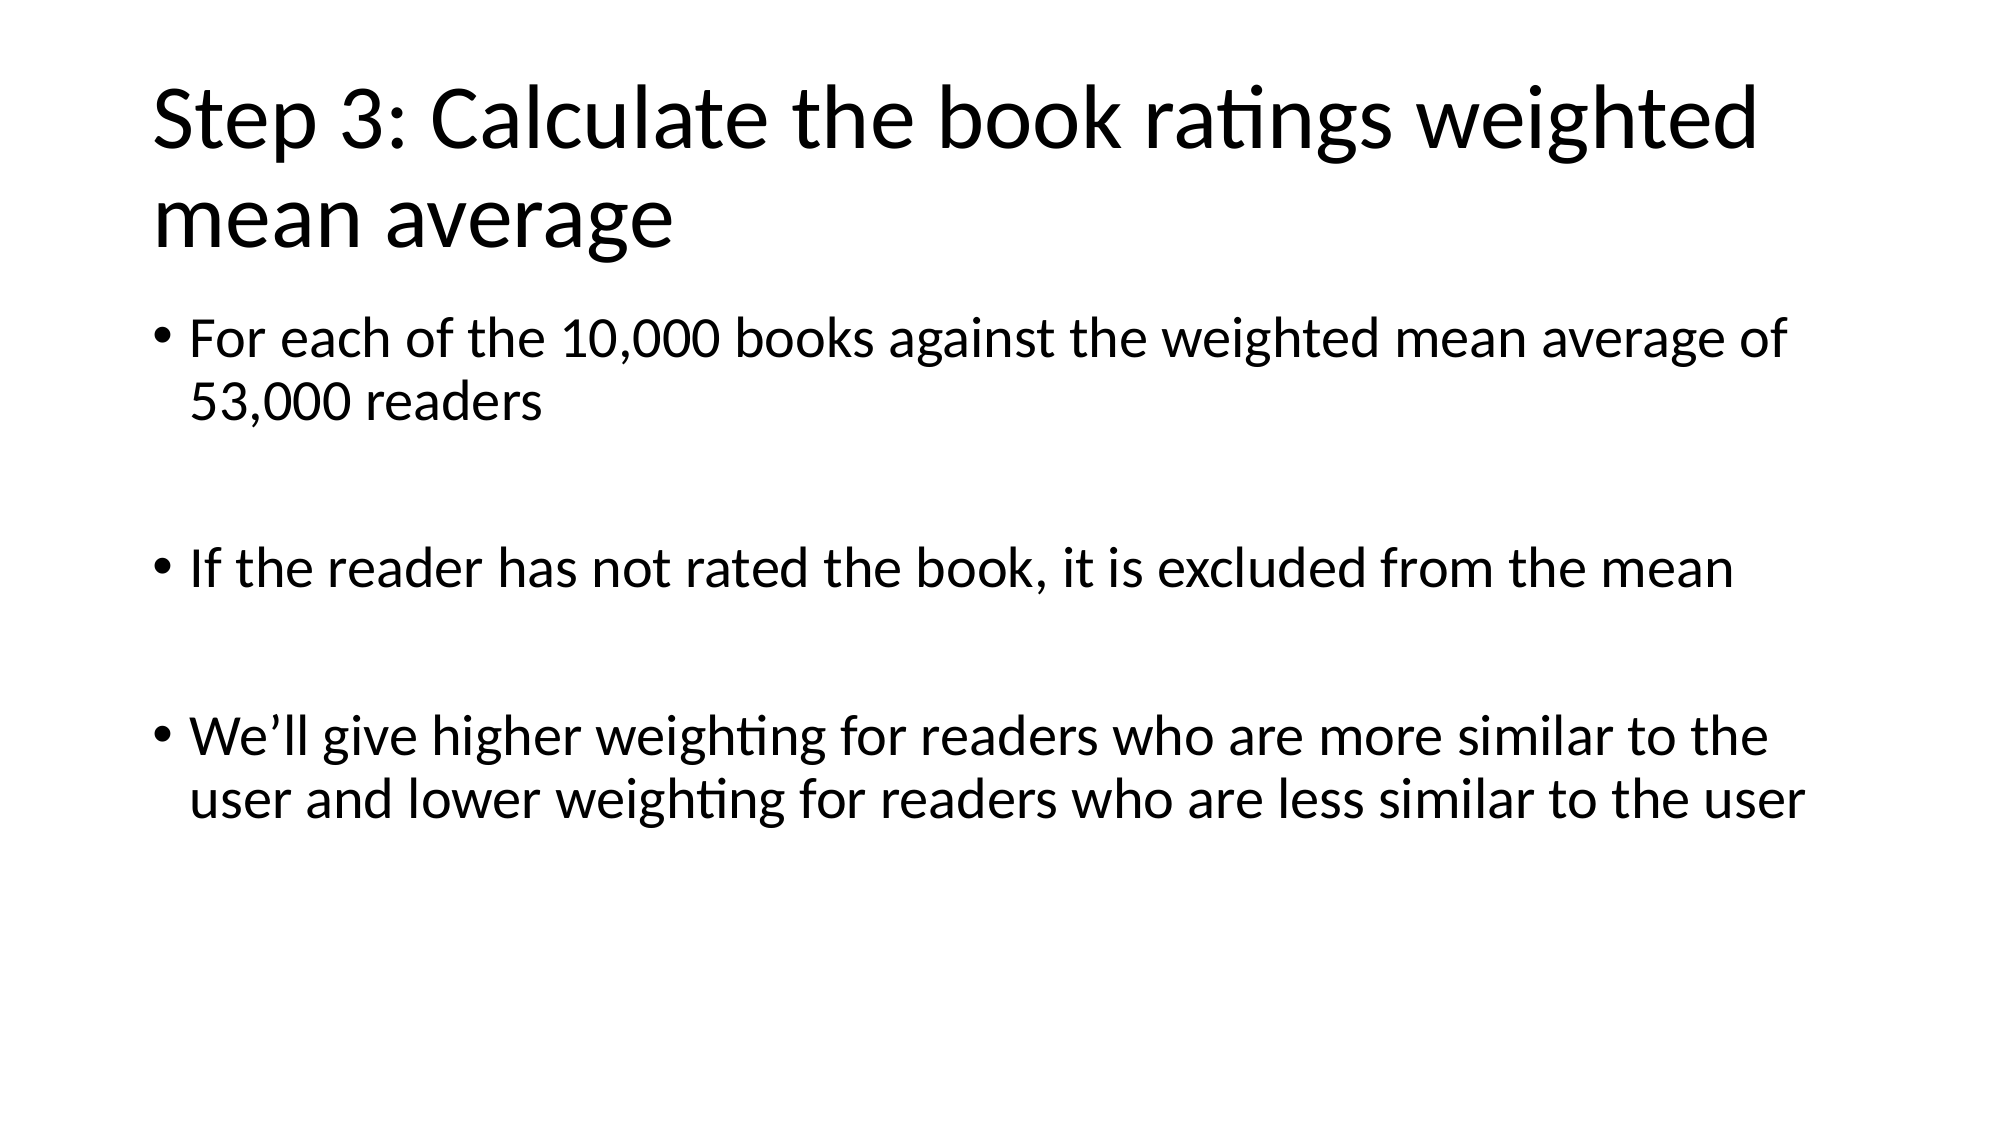

# Step 3: Calculate the book ratings weighted mean average
For each of the 10,000 books against the weighted mean average of 53,000 readers

If the reader has not rated the book, it is excluded from the mean

We’ll give higher weighting for readers who are more similar to the user and lower weighting for readers who are less similar to the user